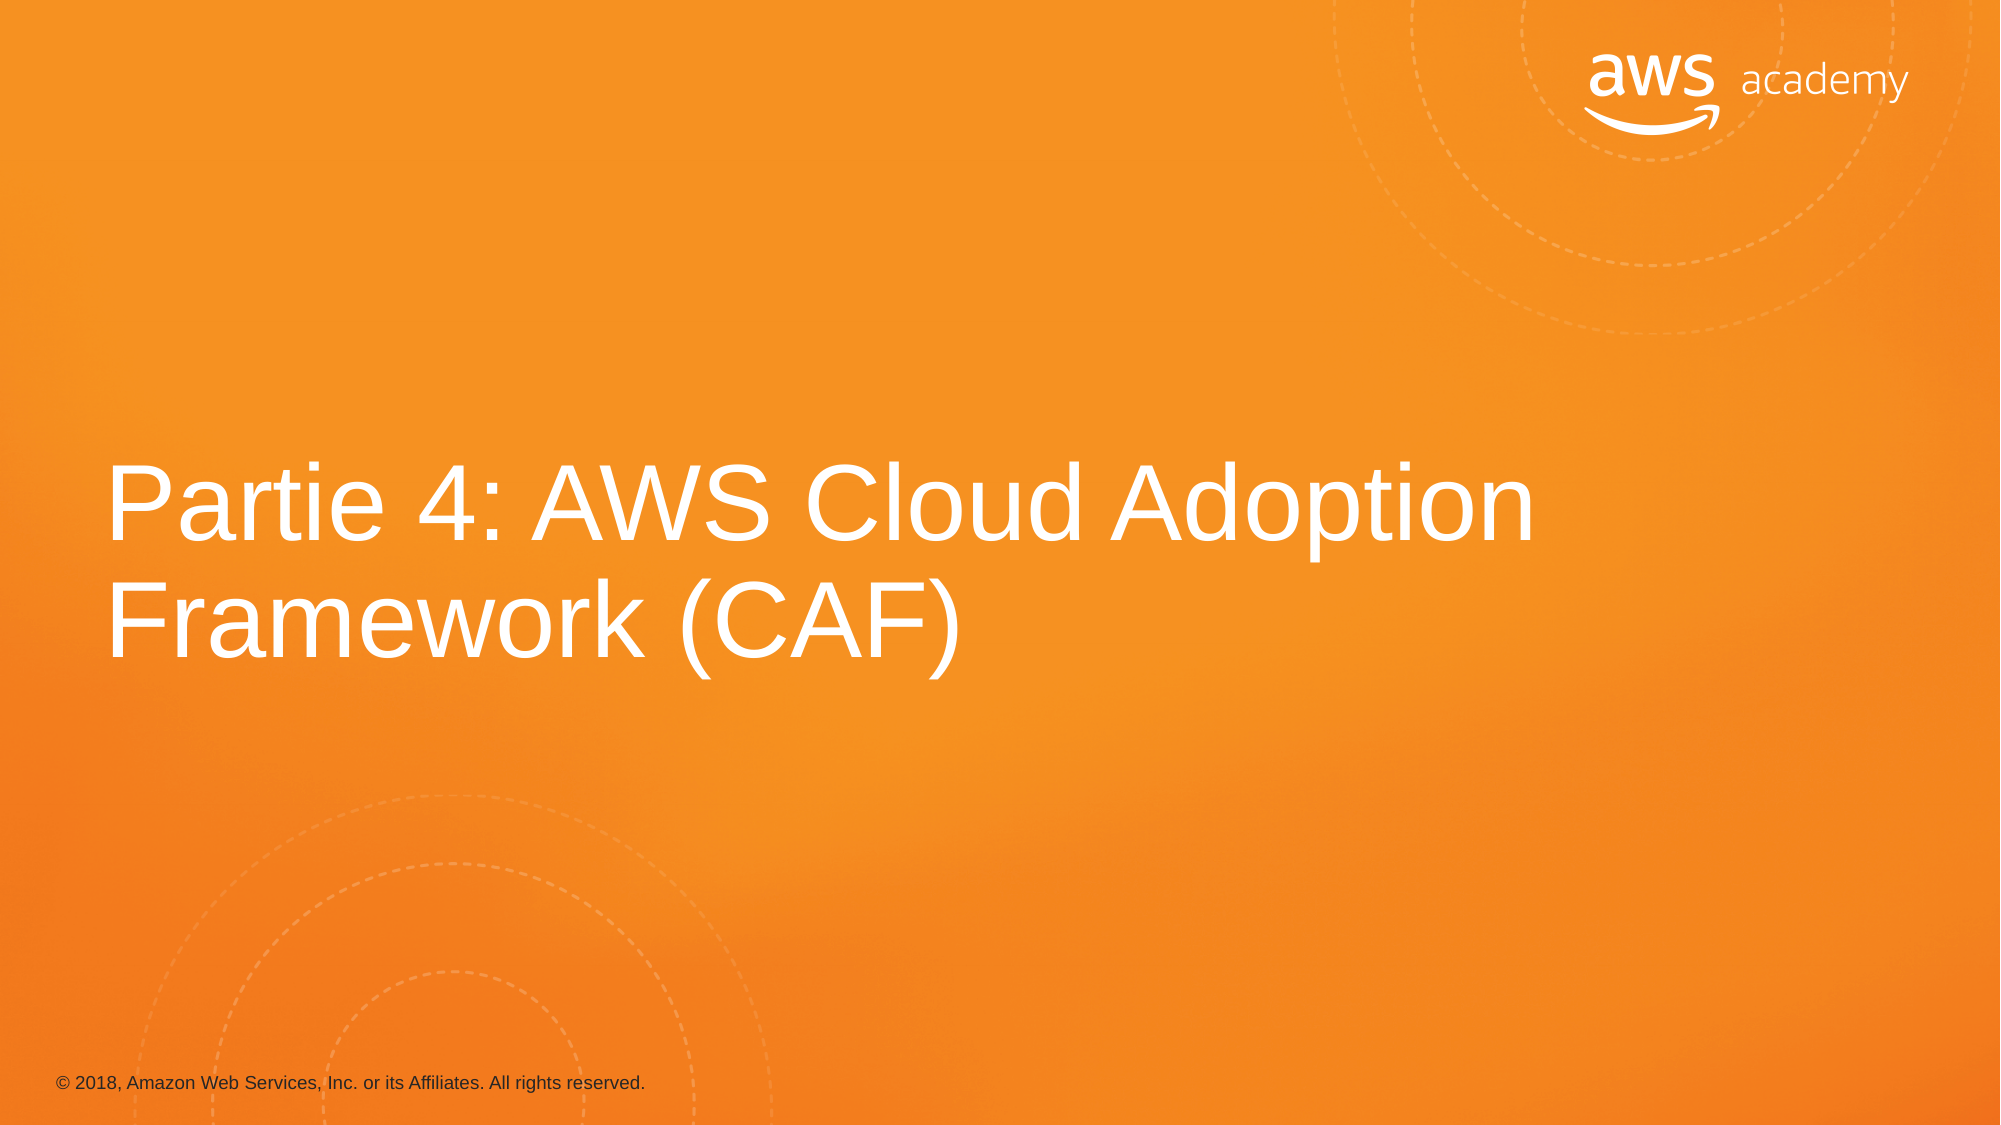

# Partie 4: AWS Cloud Adoption Framework (CAF)